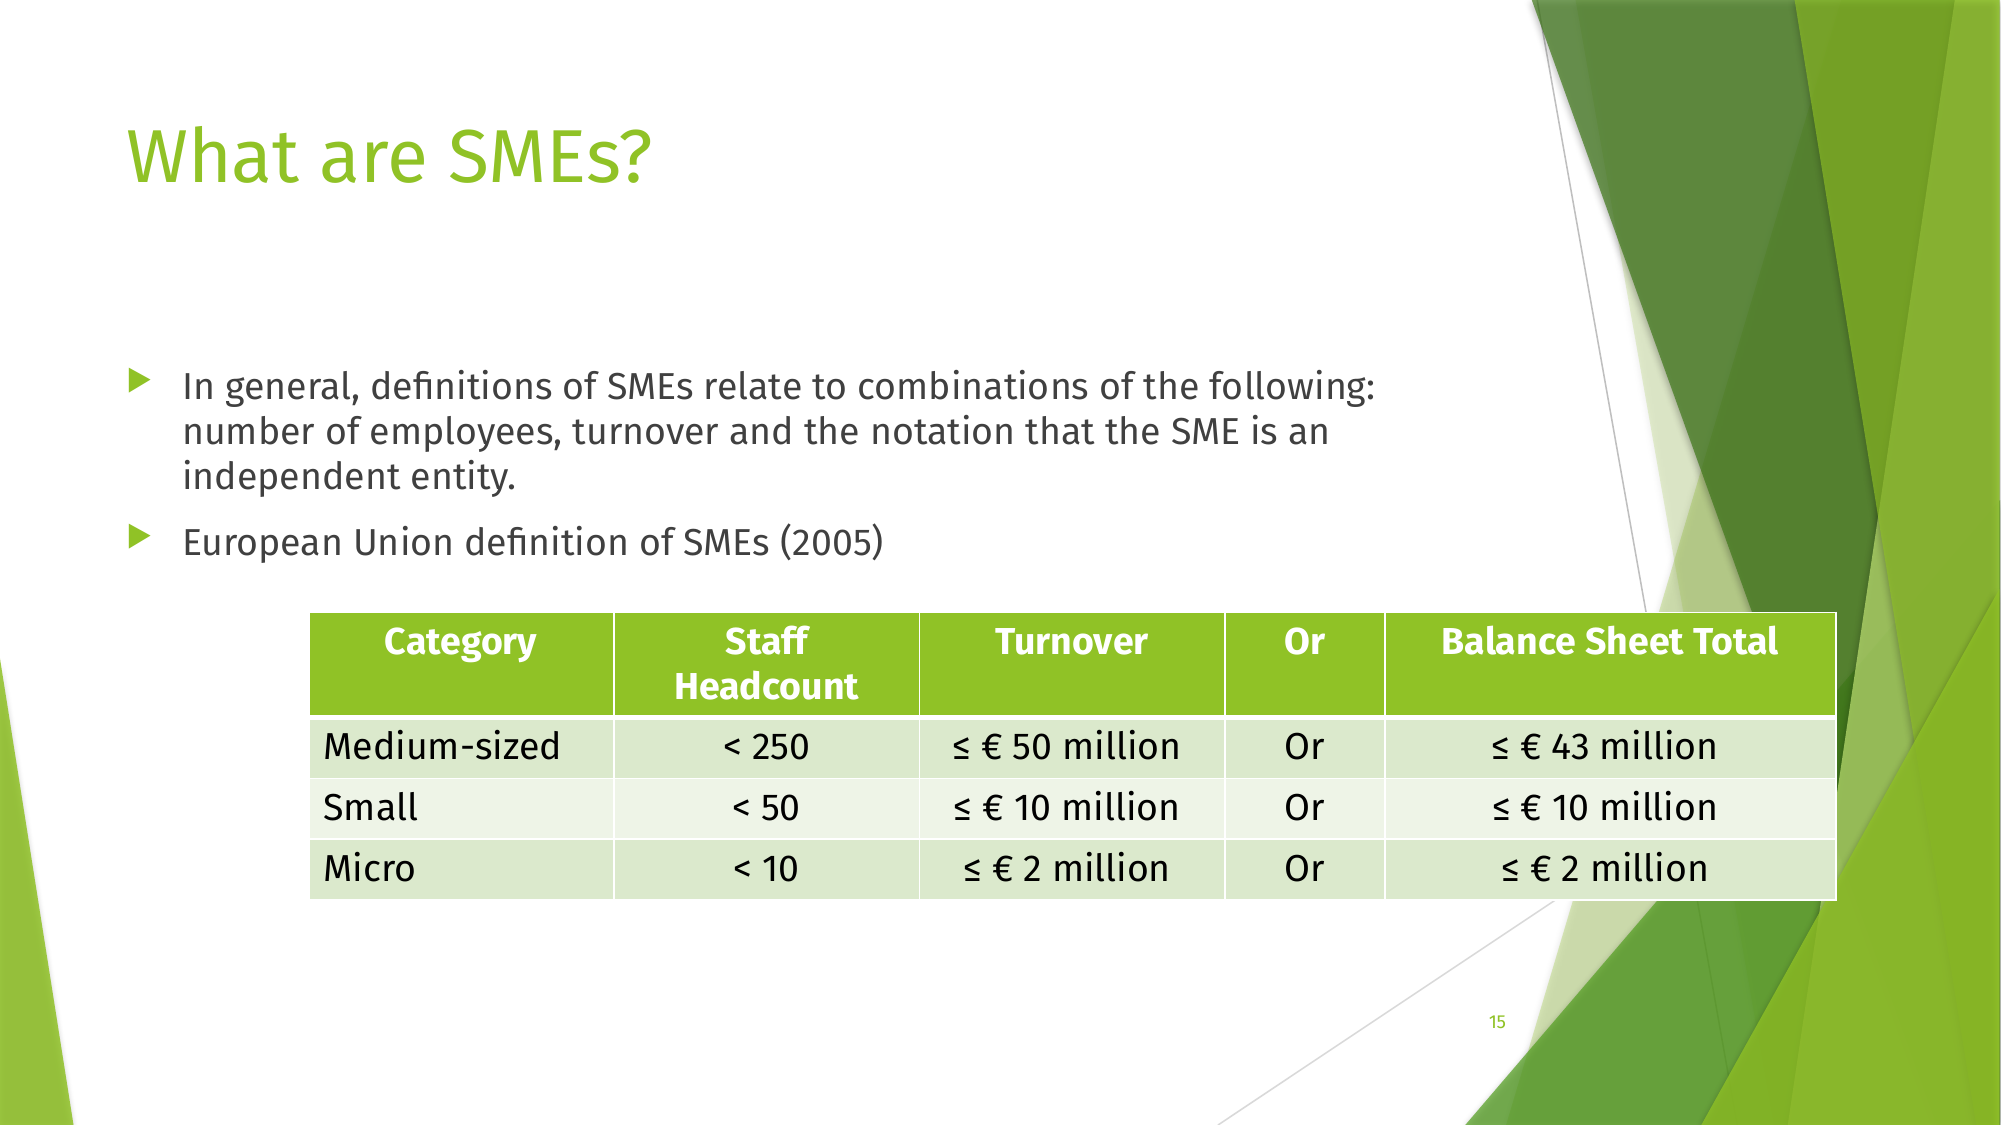

# What are SMEs?
In general, definitions of SMEs relate to combinations of the following: number of employees, turnover and the notation that the SME is an independent entity.
European Union definition of SMEs (2005)

| Category | Staff Headcount | Turnover | Or | Balance Sheet Total |
| --- | --- | --- | --- | --- |
| Medium-sized | < 250 | ≤ € 50 million | Or | ≤ € 43 million |
| Small | < 50 | ≤ € 10 million | Or | ≤ € 10 million |
| Micro | < 10 | ≤ € 2 million | Or | ≤ € 2 million |
15